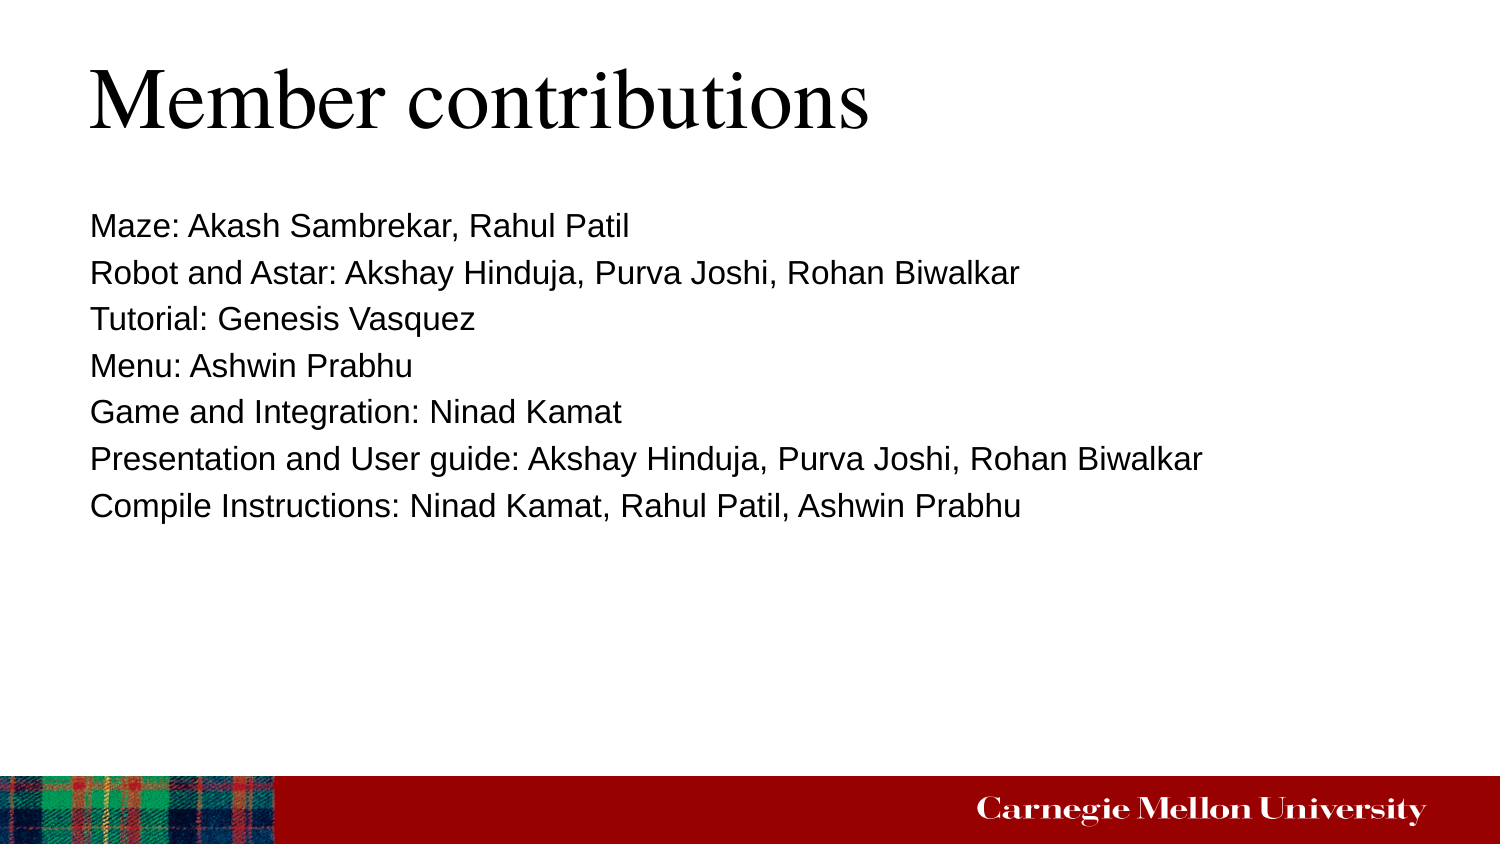

# Member contributions
Maze: Akash Sambrekar, Rahul Patil
Robot and Astar: Akshay Hinduja, Purva Joshi, Rohan Biwalkar
Tutorial: Genesis Vasquez
Menu: Ashwin Prabhu
Game and Integration: Ninad Kamat
Presentation and User guide: Akshay Hinduja, Purva Joshi, Rohan Biwalkar
Compile Instructions: Ninad Kamat, Rahul Patil, Ashwin Prabhu